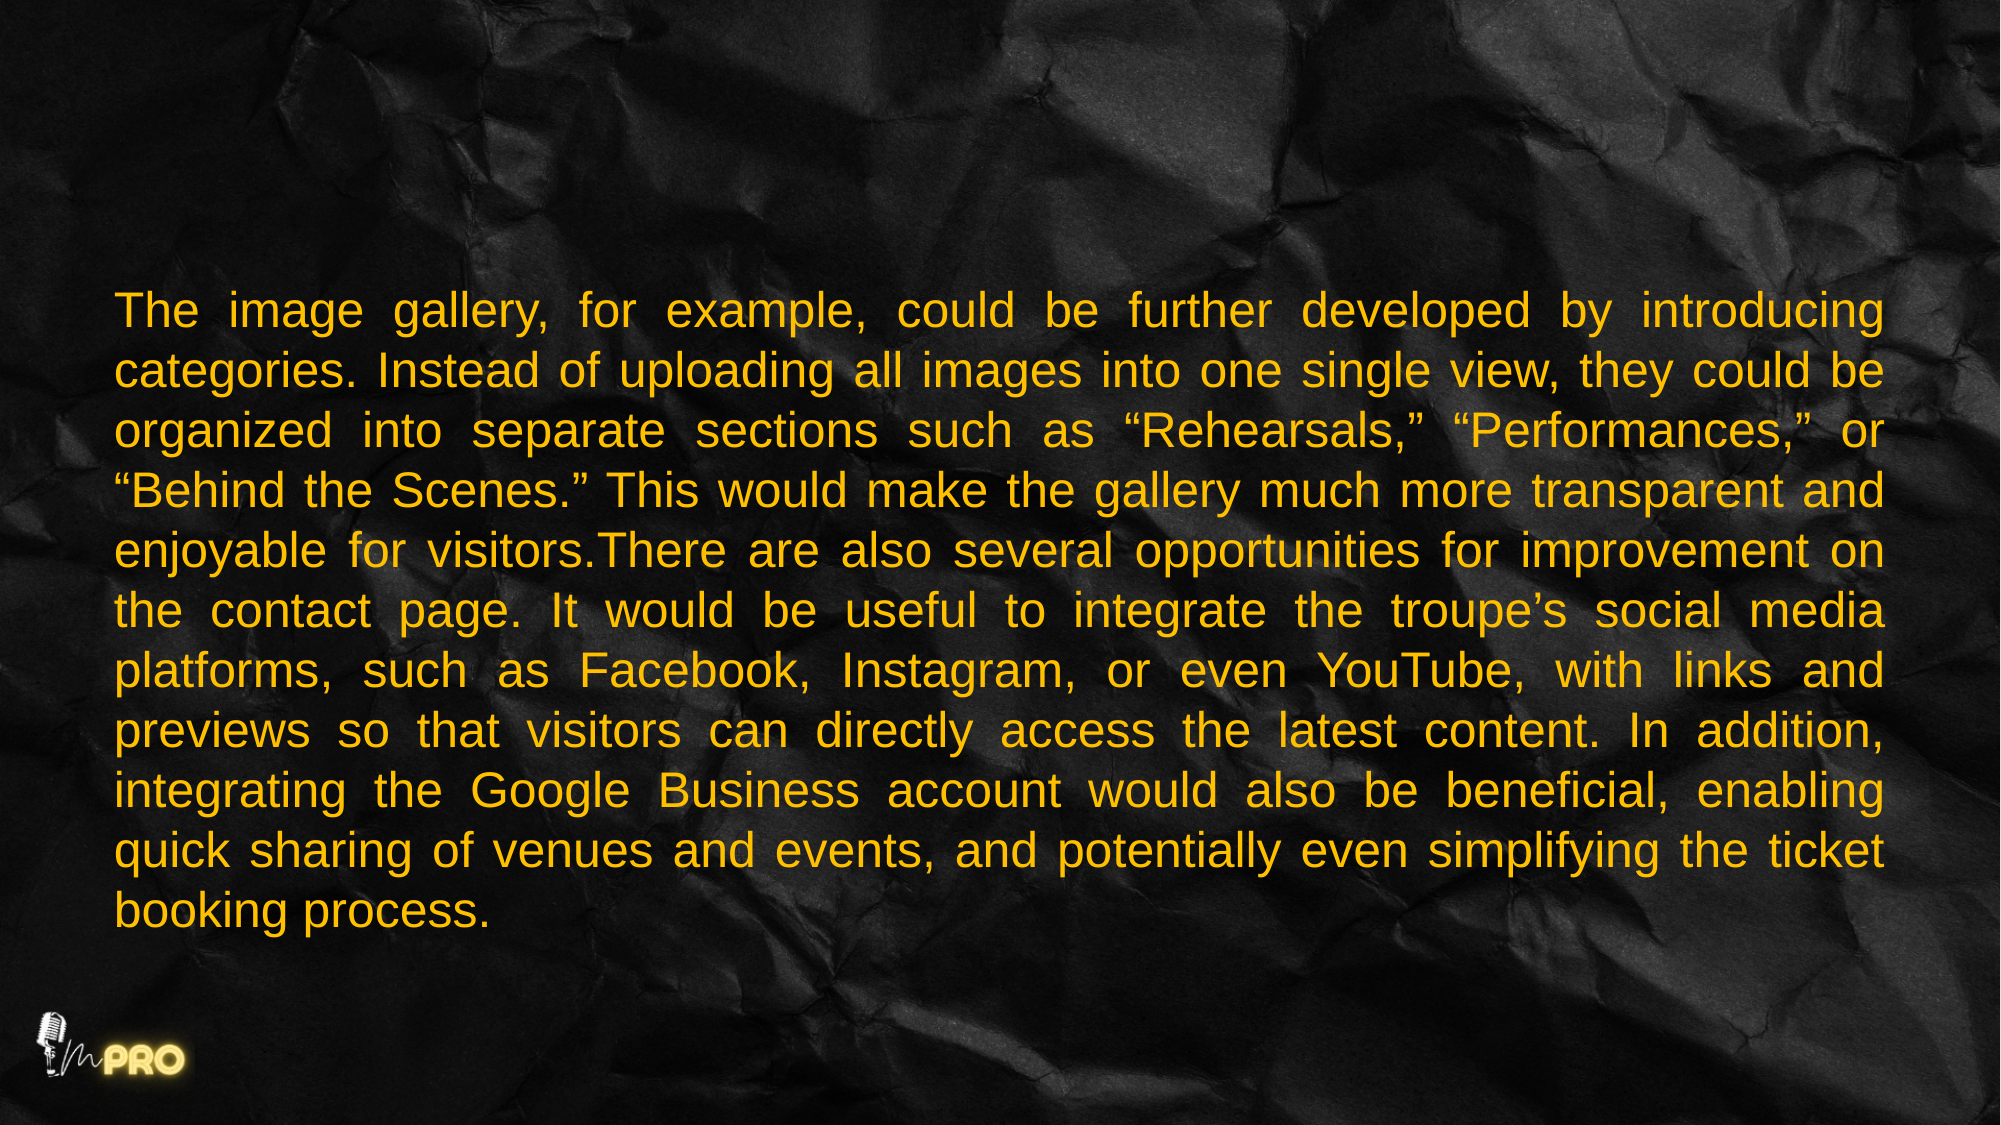

The image gallery, for example, could be further developed by introducing categories. Instead of uploading all images into one single view, they could be organized into separate sections such as “Rehearsals,” “Performances,” or “Behind the Scenes.” This would make the gallery much more transparent and enjoyable for visitors.There are also several opportunities for improvement on the contact page. It would be useful to integrate the troupe’s social media platforms, such as Facebook, Instagram, or even YouTube, with links and previews so that visitors can directly access the latest content. In addition, integrating the Google Business account would also be beneficial, enabling quick sharing of venues and events, and potentially even simplifying the ticket booking process.